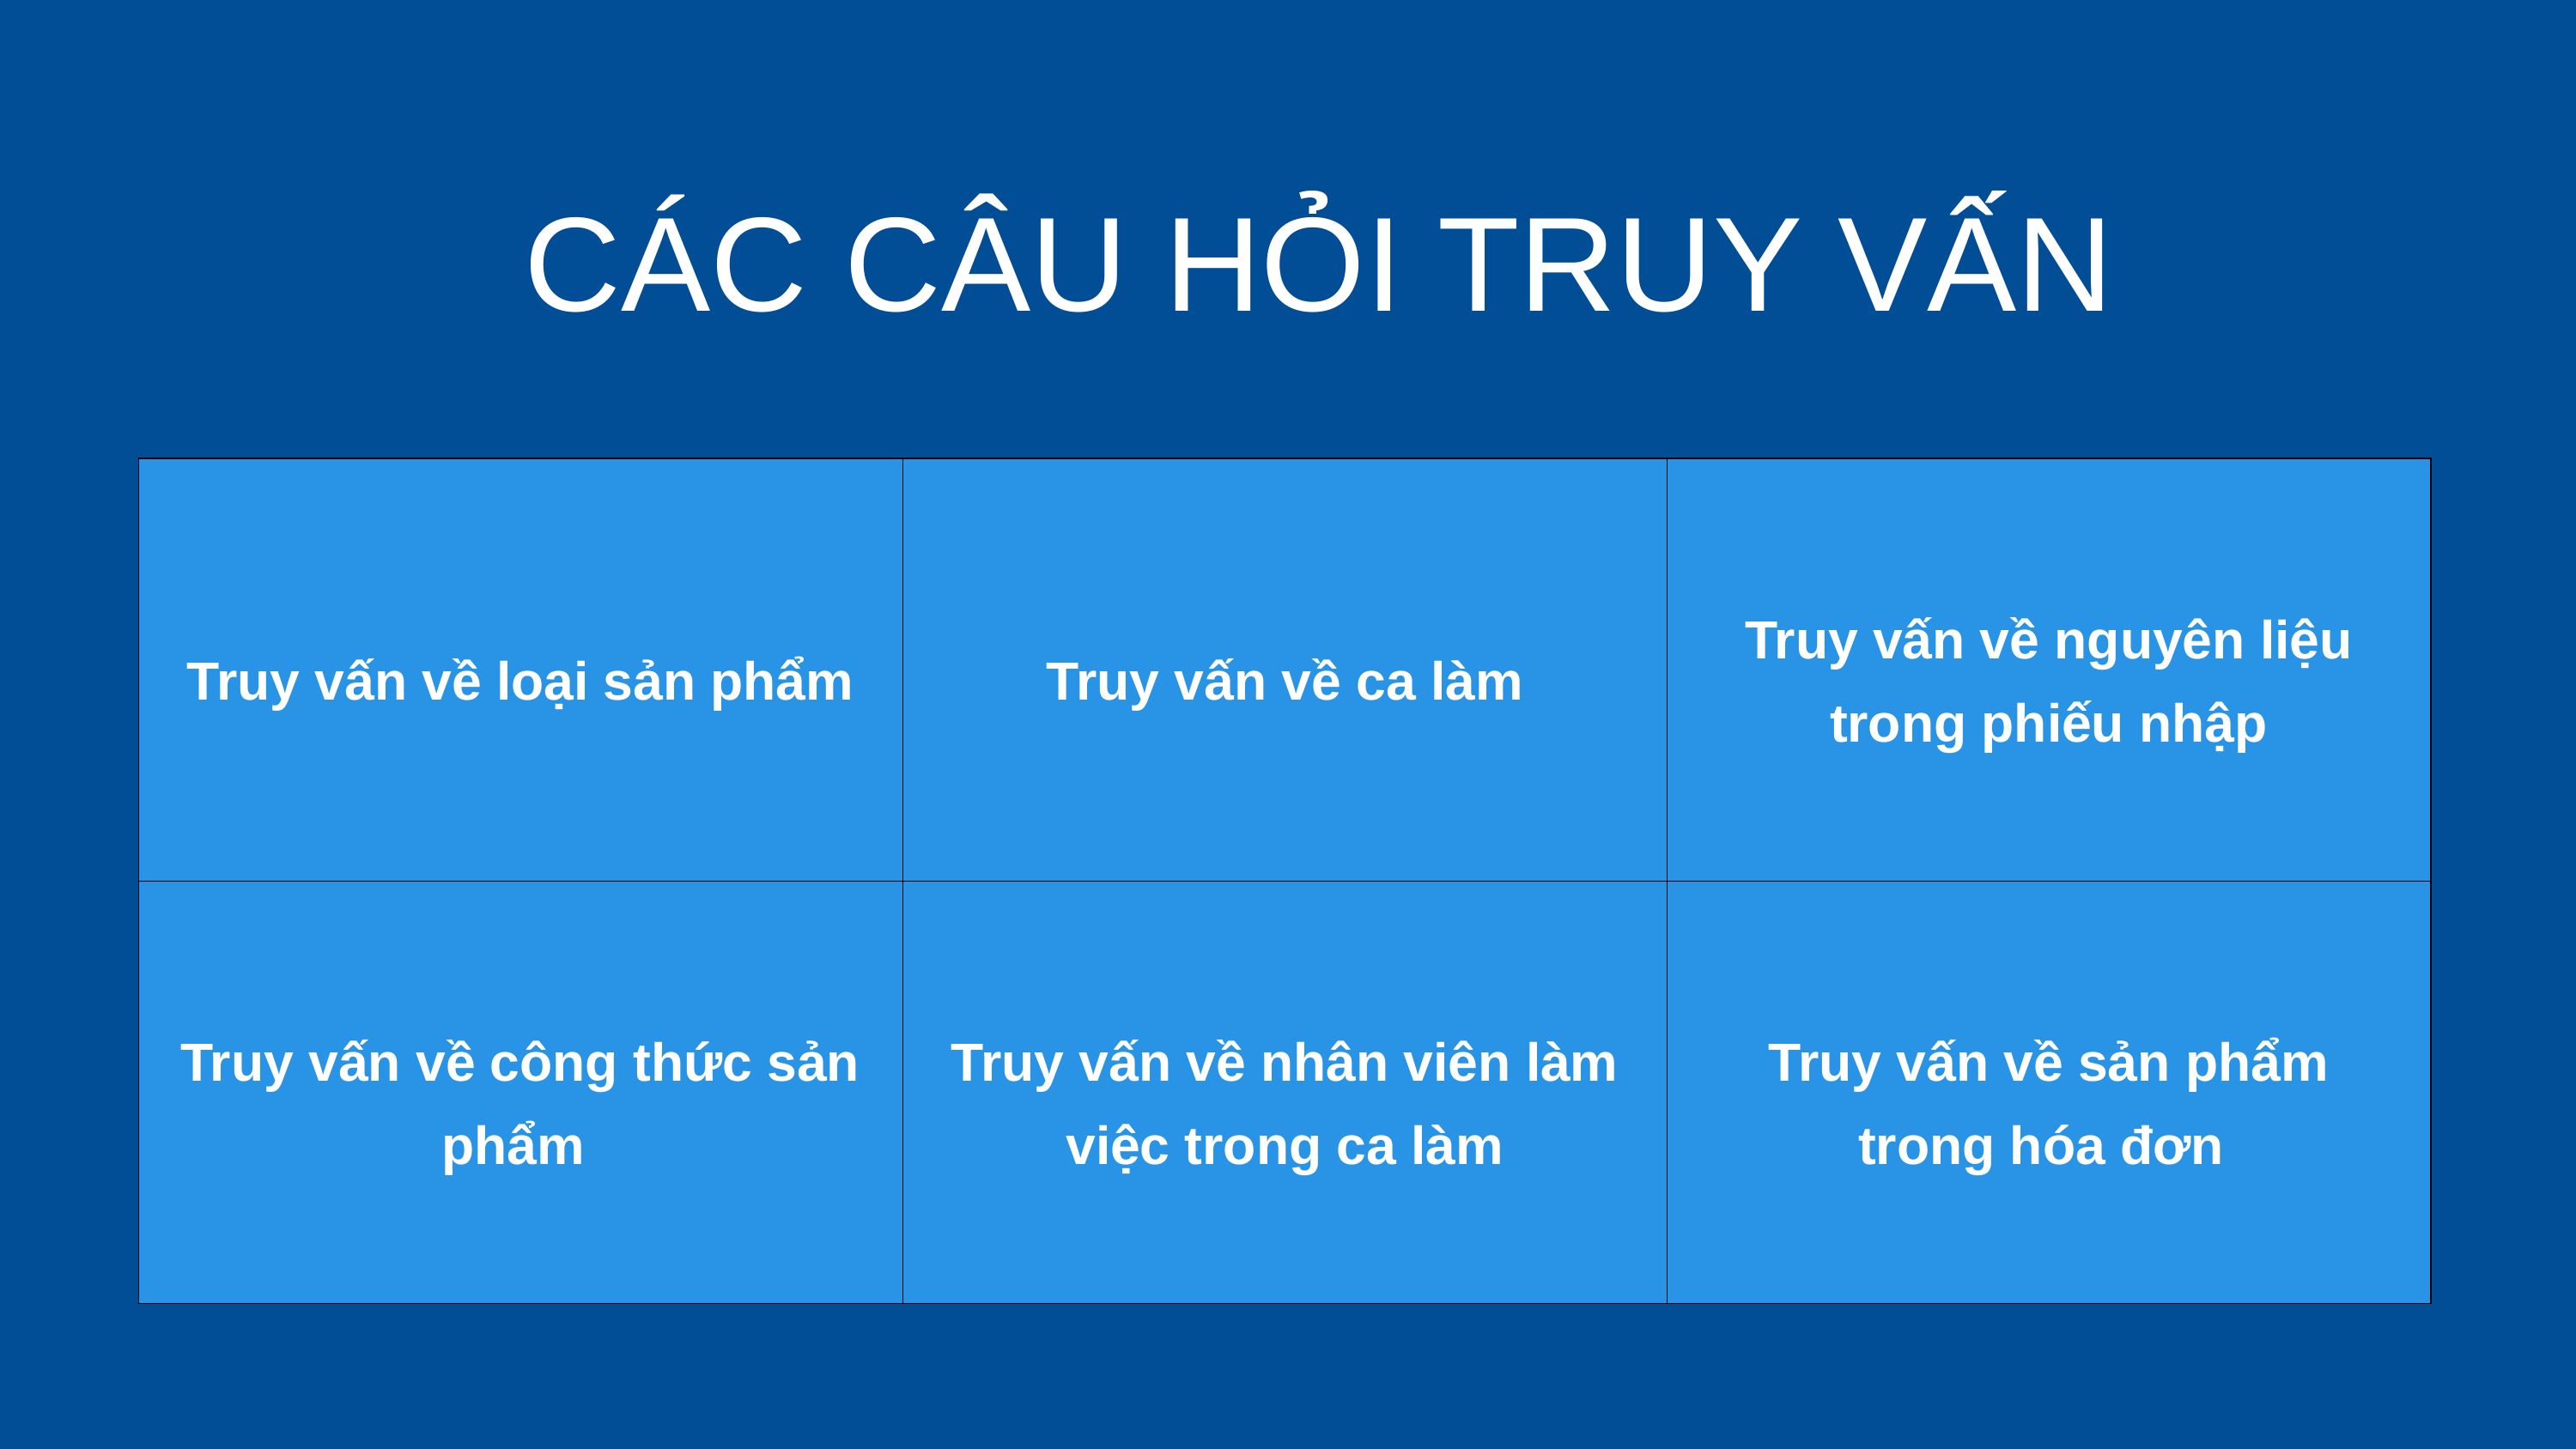

CÁC CÂU HỎI TRUY VẤN
| Truy vấn về loại sản phẩm | Truy vấn về ca làm | Truy vấn về nguyên liệu trong phiếu nhập |
| --- | --- | --- |
| Truy vấn về công thức sản phẩm | Truy vấn về nhân viên làm việc trong ca làm | Truy vấn về sản phẩm trong hóa đơn |